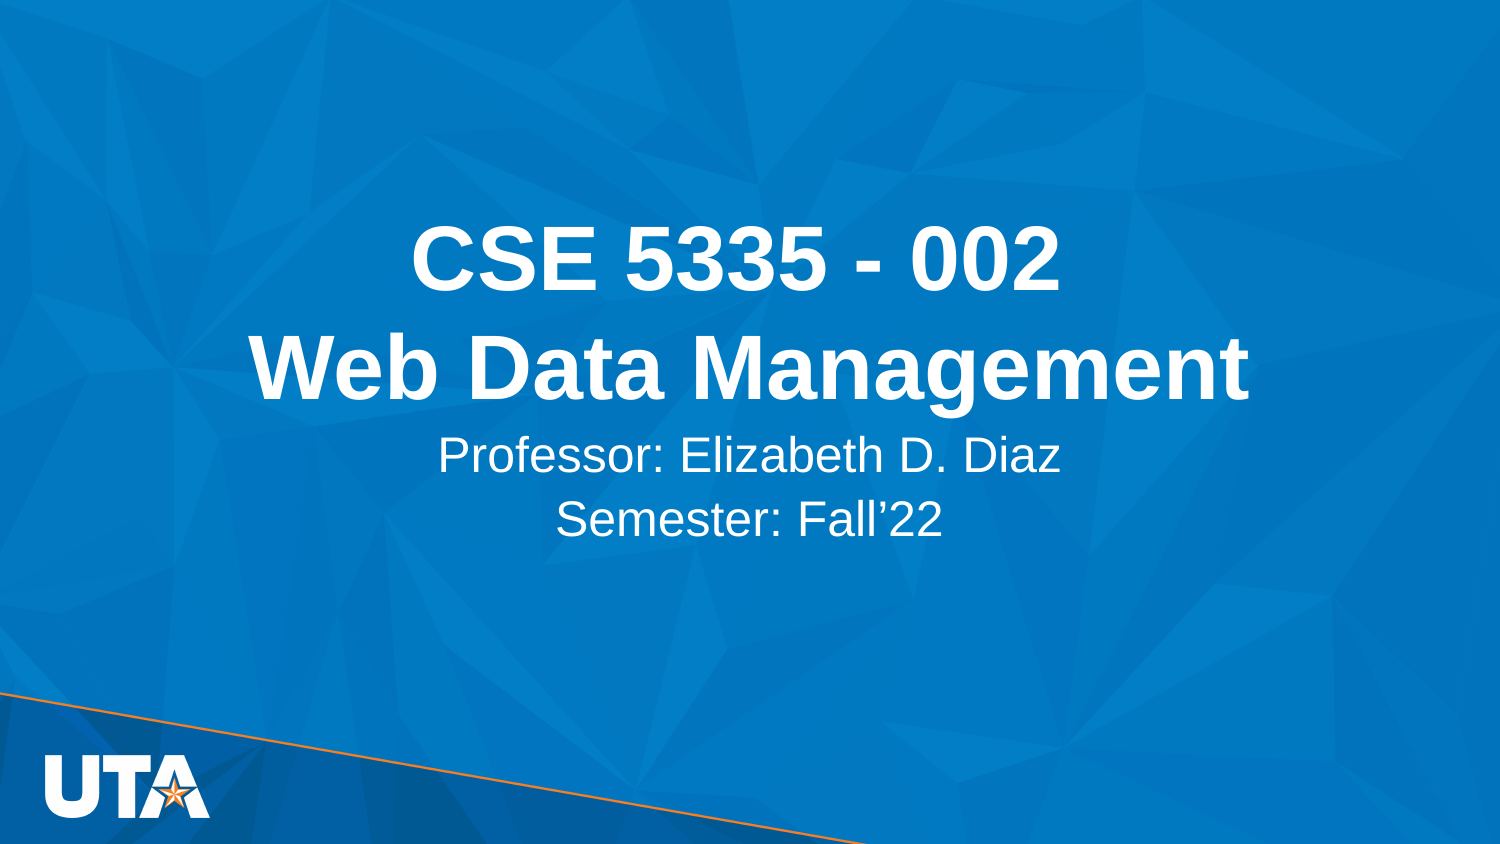

# CSE 5335 - 002 Web Data Management
Professor: Elizabeth D. Diaz
Semester: Fall’22